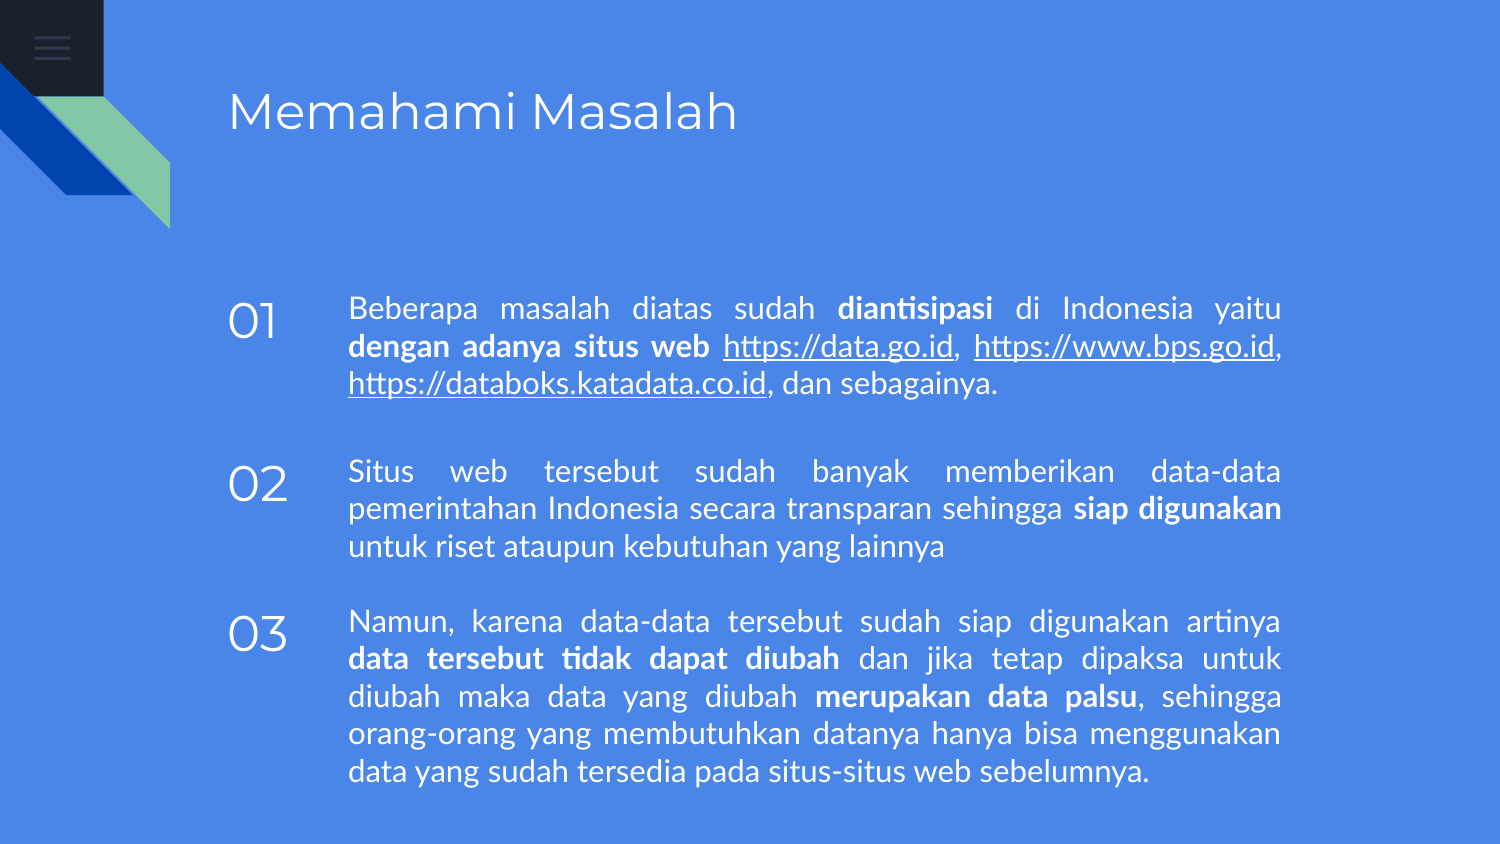

# Memahami Masalah
01

Beberapa masalah diatas sudah diantisipasi di Indonesia yaitu dengan adanya situs web https://data.go.id, https://www.bps.go.id, https://databoks.katadata.co.id, dan sebagainya.
02

Situs web tersebut sudah banyak memberikan data-data pemerintahan Indonesia secara transparan sehingga siap digunakan untuk riset ataupun kebutuhan yang lainnya

03
Namun, karena data-data tersebut sudah siap digunakan artinya data tersebut tidak dapat diubah dan jika tetap dipaksa untuk diubah maka data yang diubah merupakan data palsu, sehingga orang-orang yang membutuhkan datanya hanya bisa menggunakan data yang sudah tersedia pada situs-situs web sebelumnya.